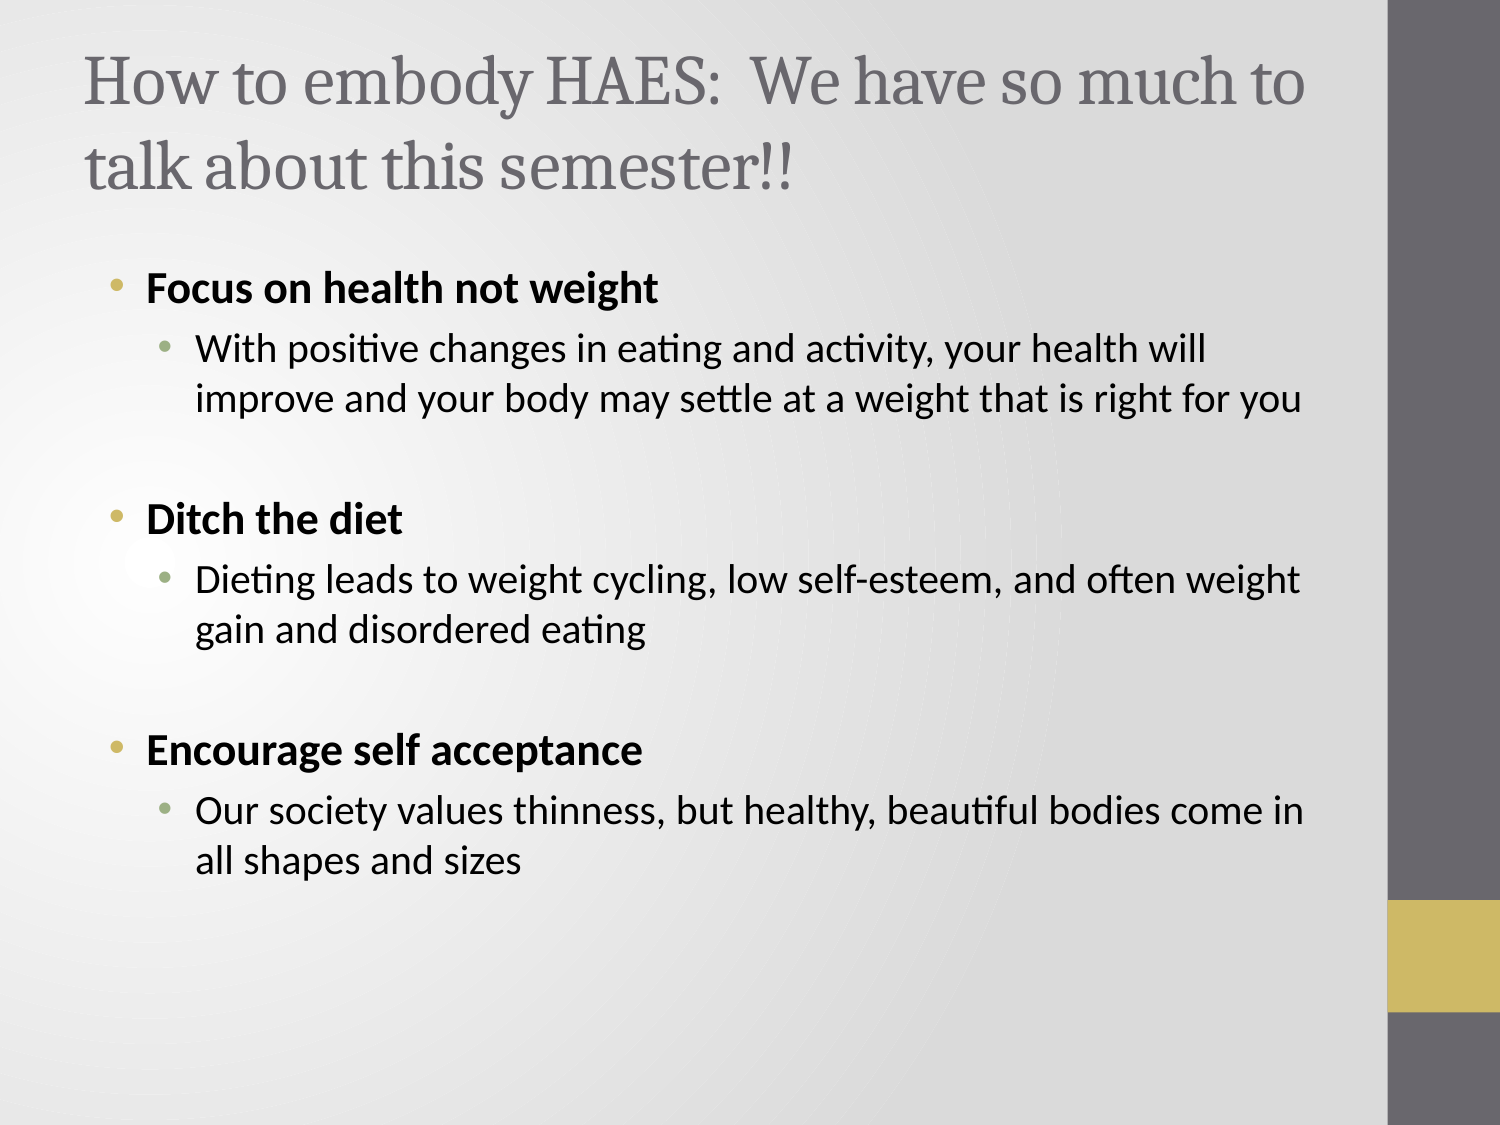

# How to embody HAES:  We have so much to talk about this semester!!
Focus on health not weight
With positive changes in eating and activity, your health will improve and your body may settle at a weight that is right for you

Ditch the diet
Dieting leads to weight cycling, low self-esteem, and often weight gain and disordered eating

Encourage self acceptance
Our society values thinness, but healthy, beautiful bodies come in all shapes and sizes